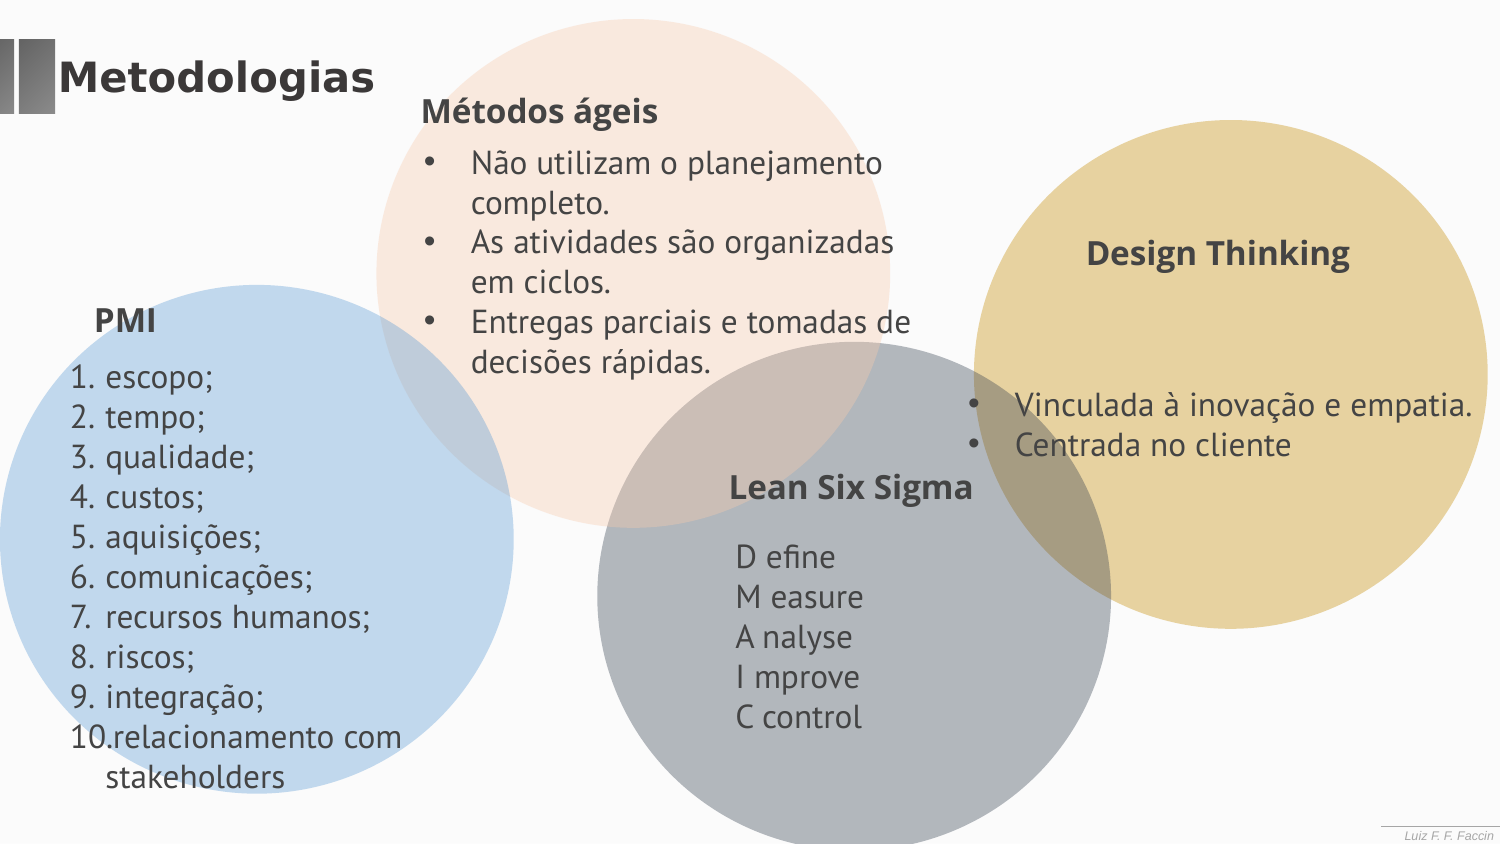

Metodologias
Métodos ágeis

Não utilizam o planejamento completo.
As atividades são organizadas em ciclos.
Entregas parciais e tomadas de decisões rápidas.
Design Thinking

PMI

escopo;
tempo;
qualidade;
custos;
aquisições;
comunicações;
recursos humanos;
riscos;
integração;
relacionamento com stakeholders
Vinculada à inovação e empatia.
Centrada no cliente
Lean Six Sigma
D efine
M easure
A nalyse
I mprove
C control